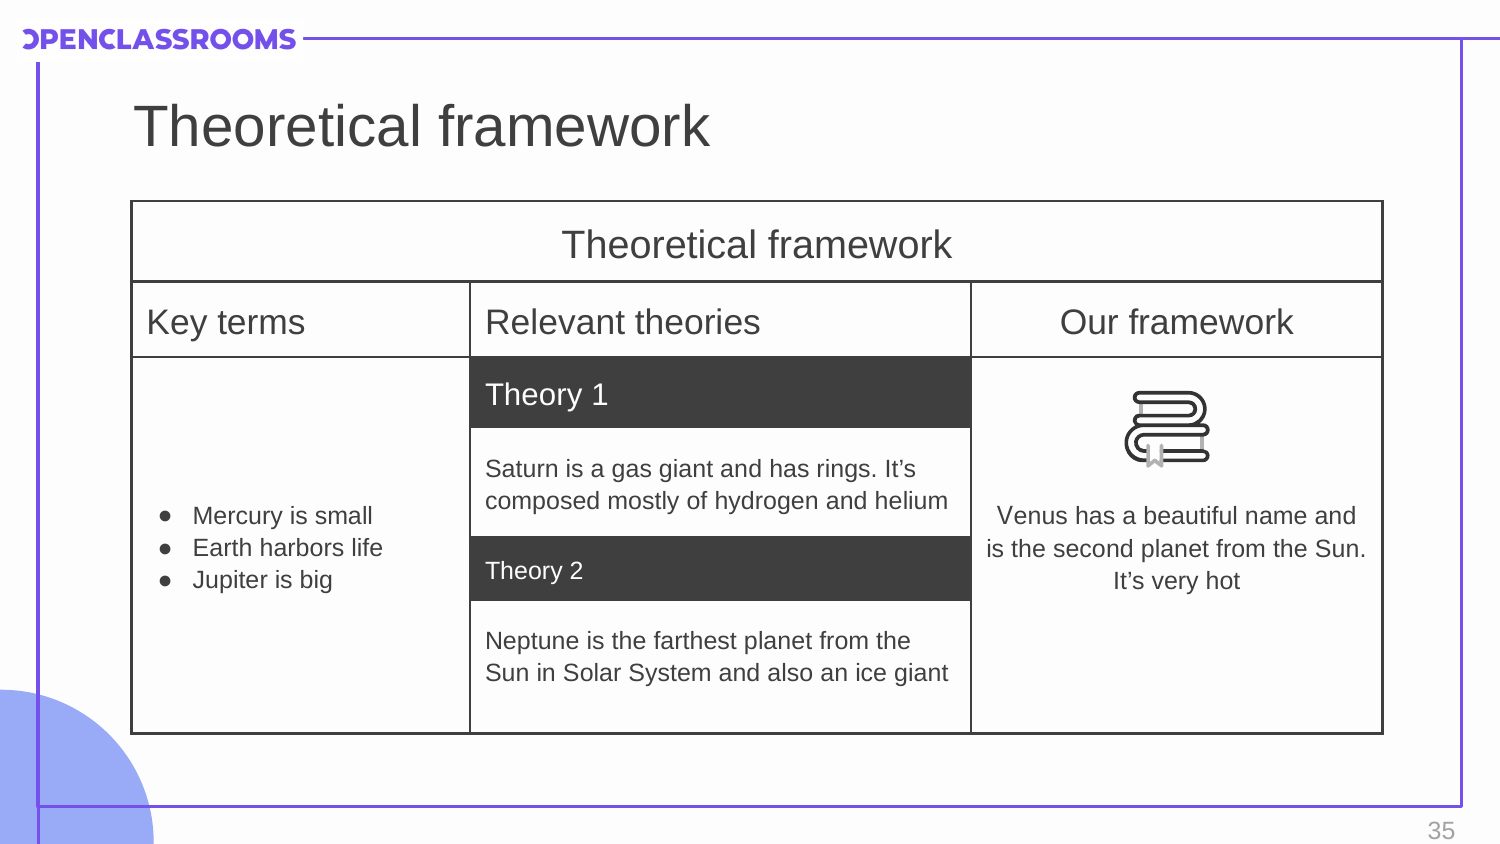

# Theoretical framework
| Theoretical framework |  |  |
| --- | --- | --- |
| Key terms | Relevant theories | Our framework |
| Mercury is small Earth harbors life Jupiter is big | Theory 1 | Venus has a beautiful name and is the second planet from the Sun. It’s very hot |
|  | Saturn is a gas giant and has rings. It’s composed mostly of hydrogen and helium |  |
|  | Theory 2 |  |
|  | Neptune is the farthest planet from the Sun in Solar System and also an ice giant |  |

35